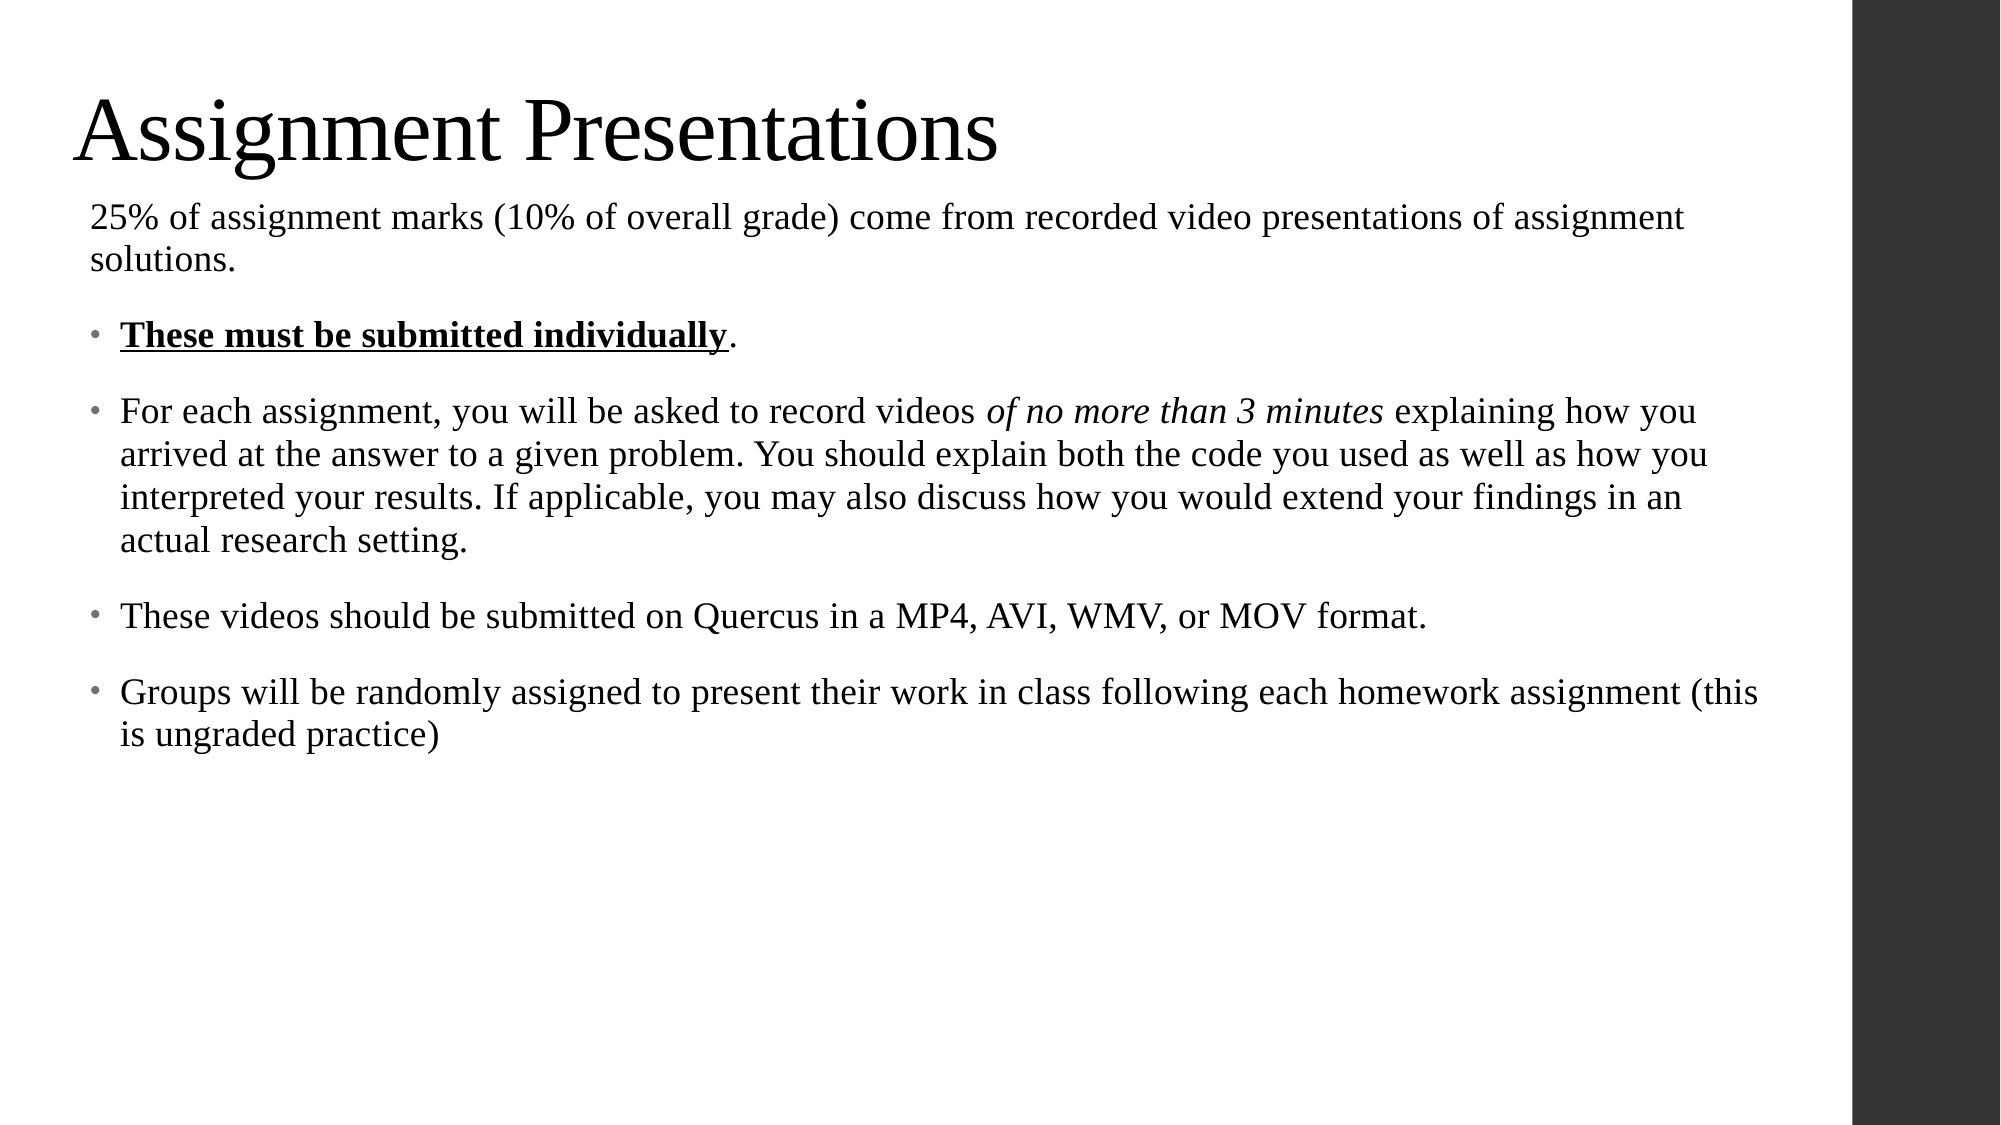

Assignment Presentations
#
25% of assignment marks (10% of overall grade) come from recorded video presentations of assignment solutions.
These must be submitted individually.
For each assignment, you will be asked to record videos of no more than 3 minutes explaining how you arrived at the answer to a given problem. You should explain both the code you used as well as how you interpreted your results. If applicable, you may also discuss how you would extend your findings in an actual research setting.
These videos should be submitted on Quercus in a MP4, AVI, WMV, or MOV format.
Groups will be randomly assigned to present their work in class following each homework assignment (this is ungraded practice)